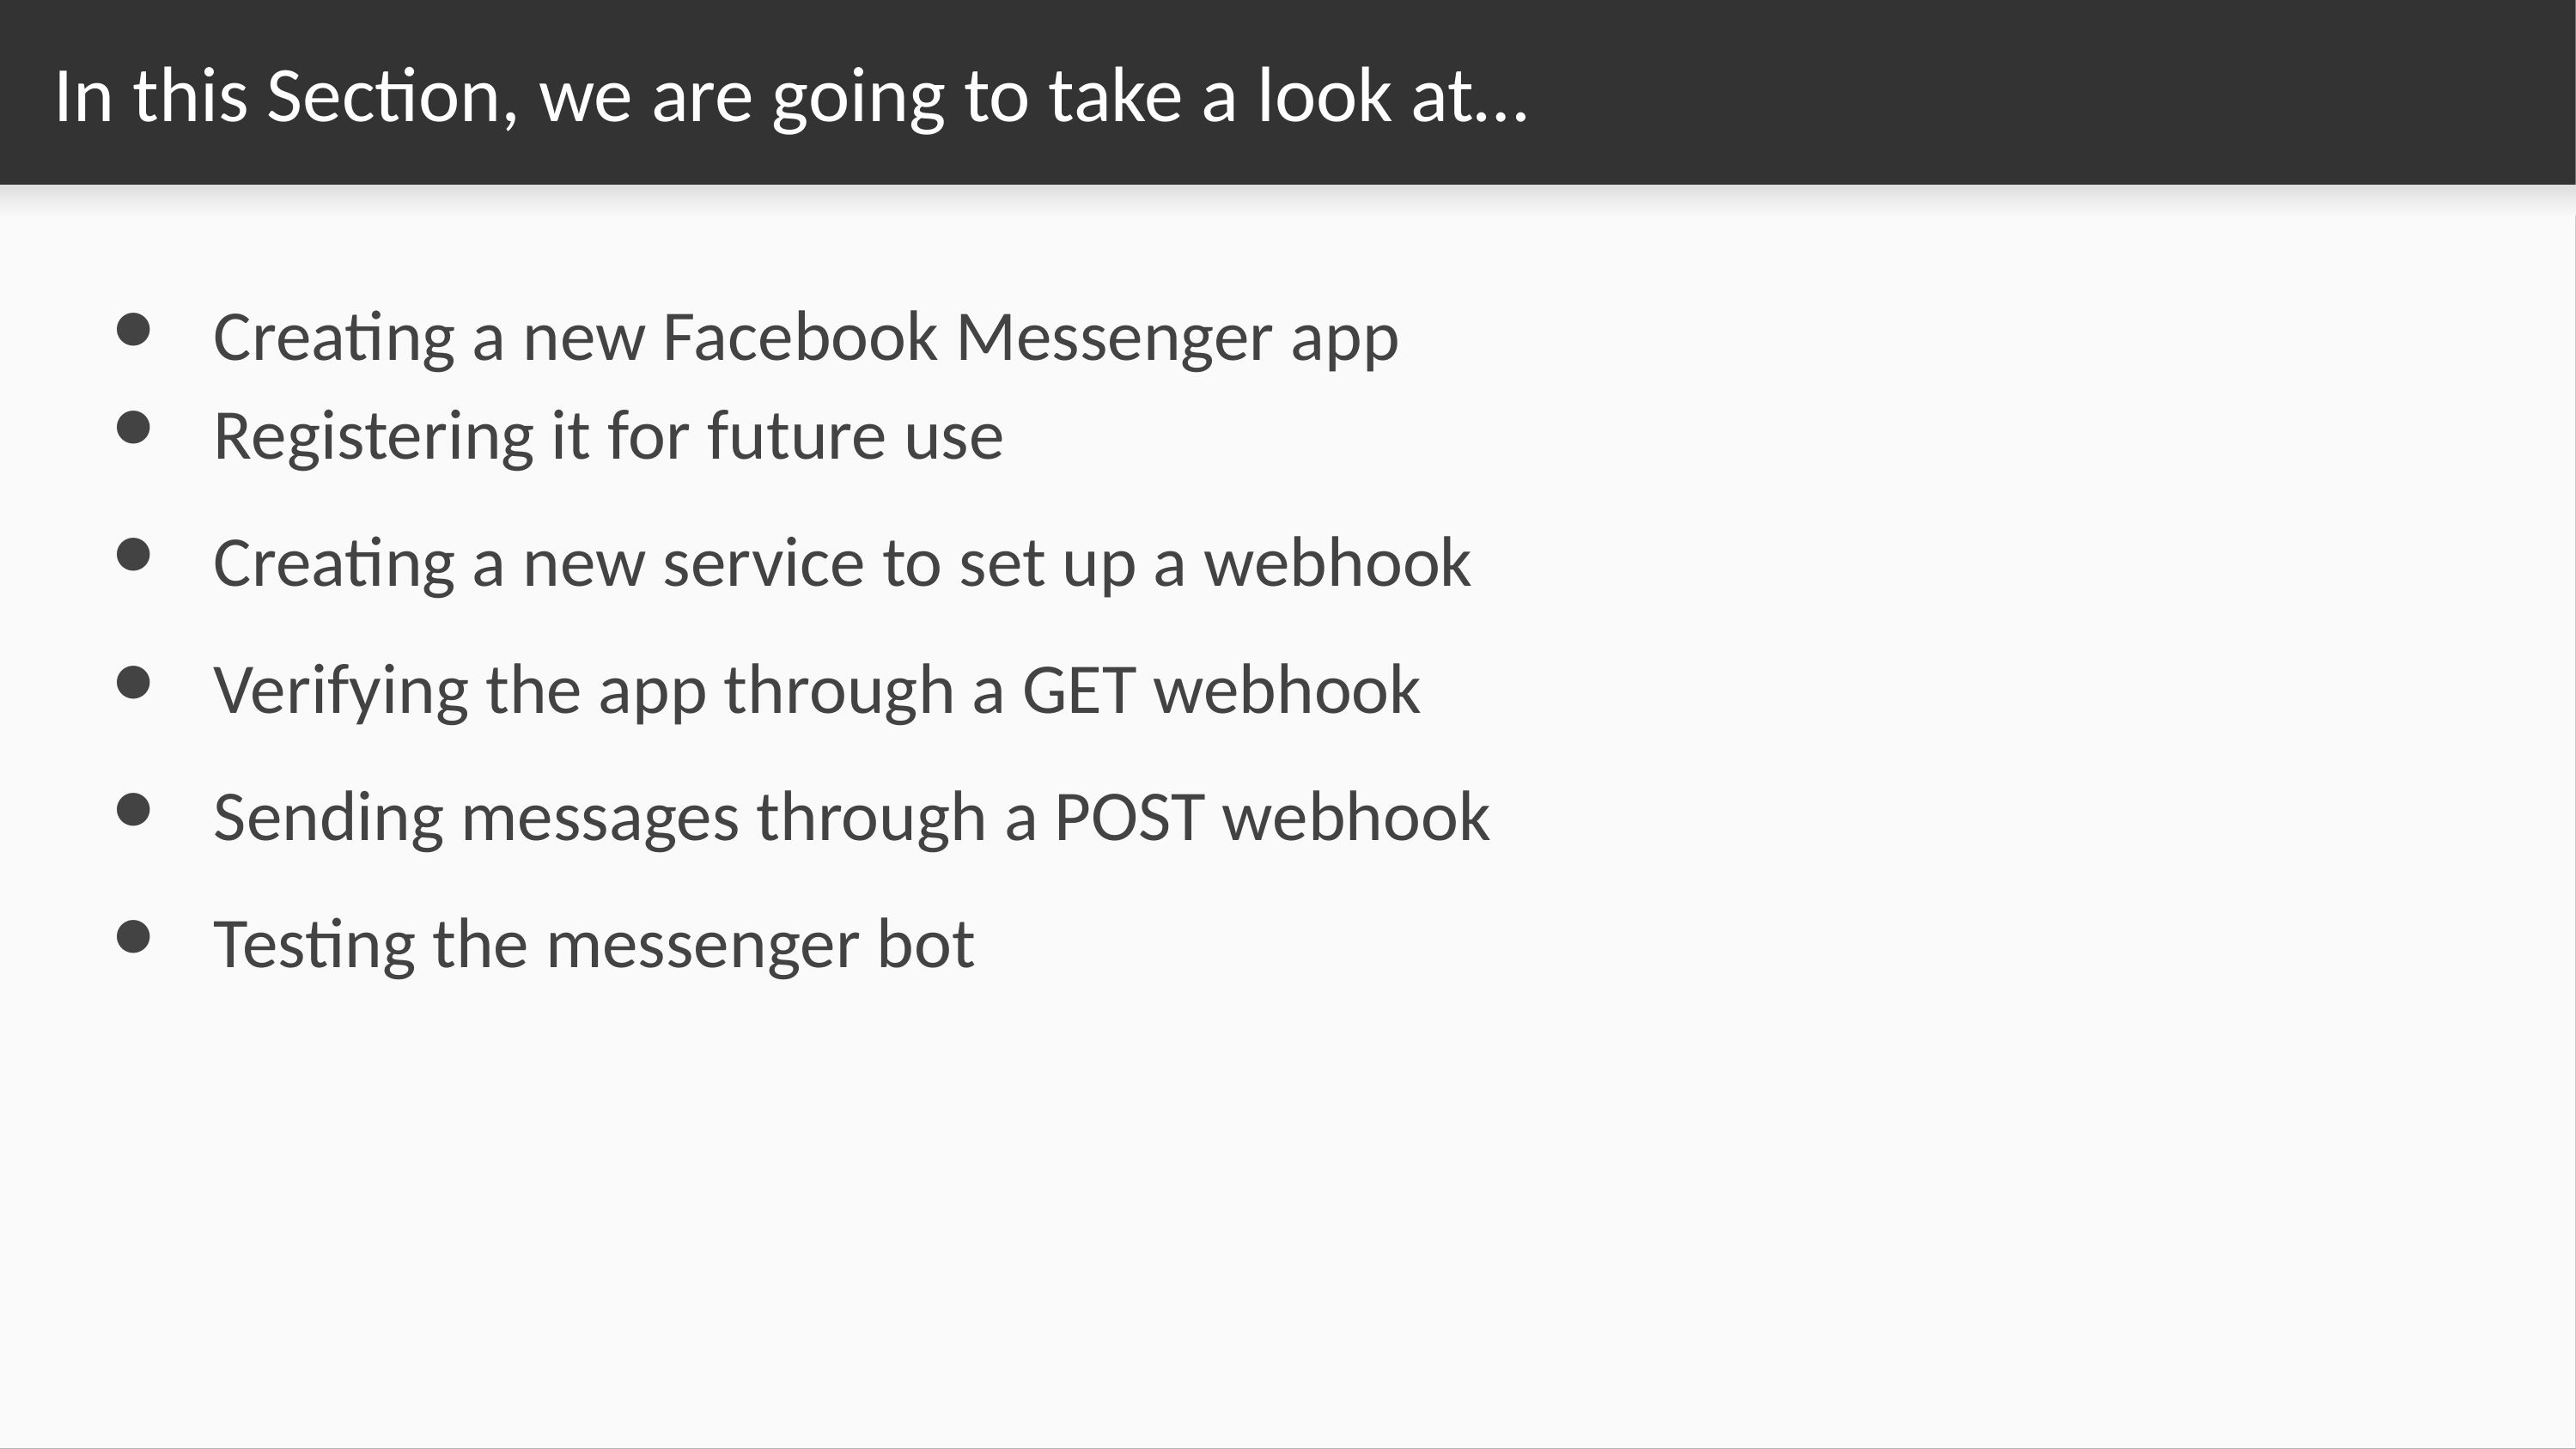

# In this Section, we are going to take a look at…
Creating a new Facebook Messenger app
Registering it for future use
Creating a new service to set up a webhook
Verifying the app through a GET webhook
Sending messages through a POST webhook
Testing the messenger bot